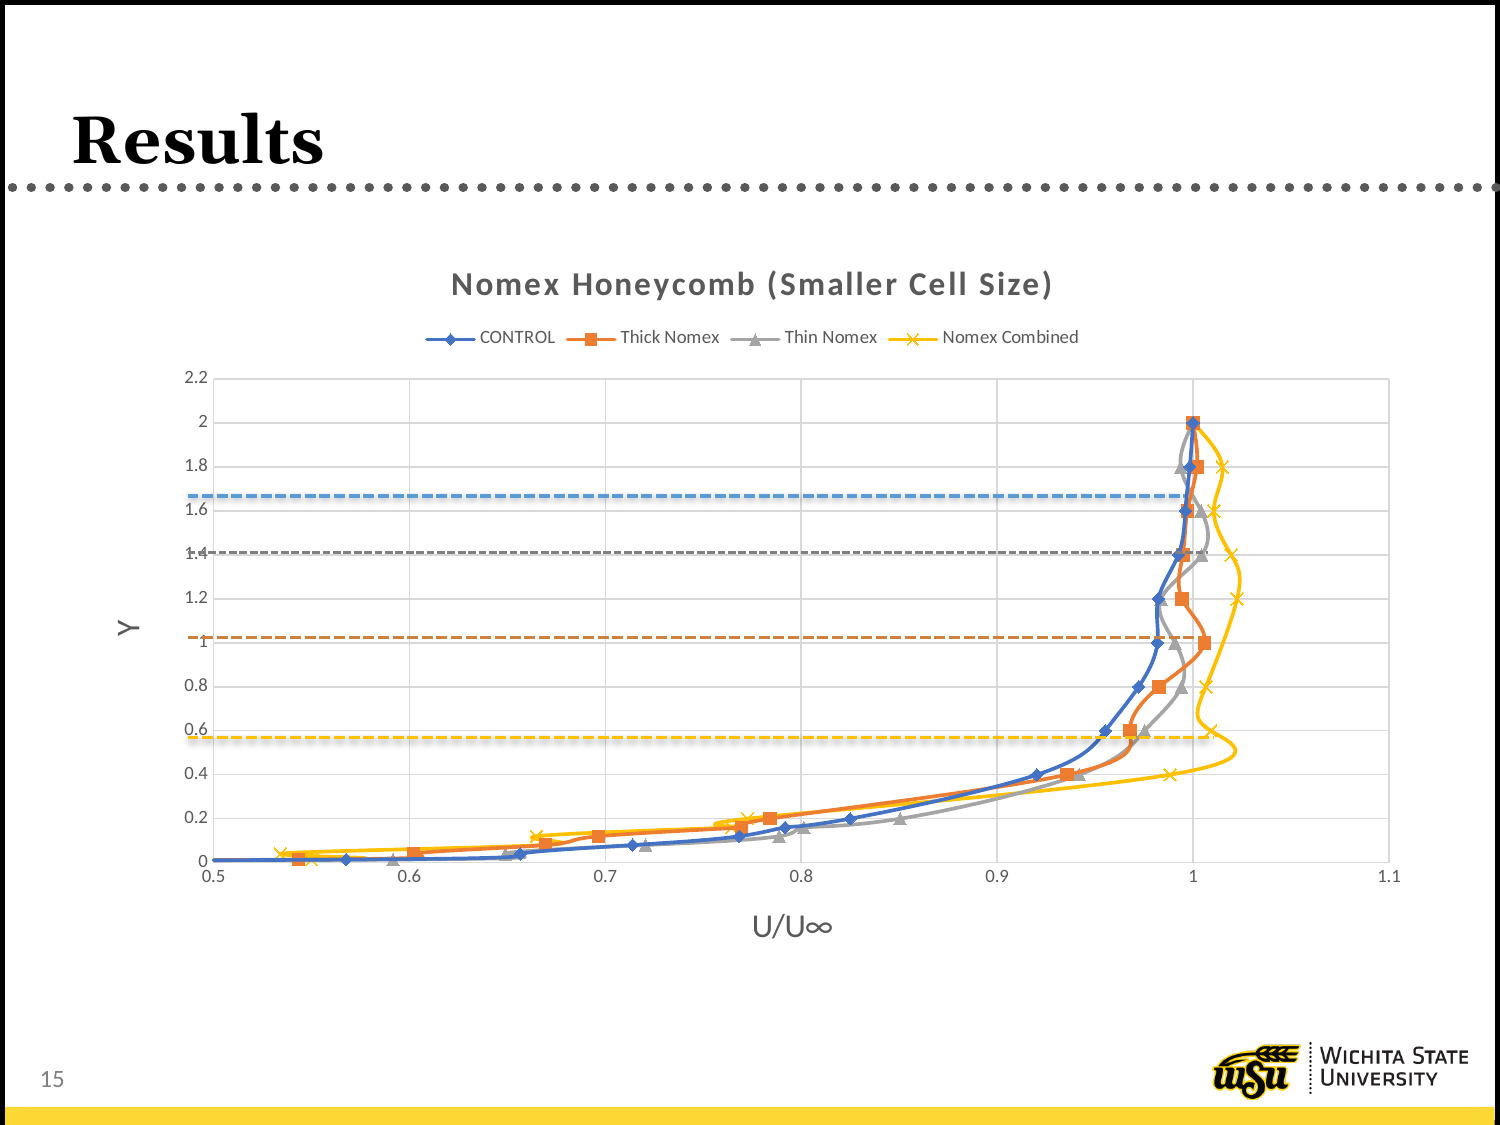

# Results

### Chart: Nomex Honeycomb (Smaller Cell Size)

| Category | CONTROL | Thick Nomex | Thin Nomex | Nomex Combined |
|---|---|---|---|---|